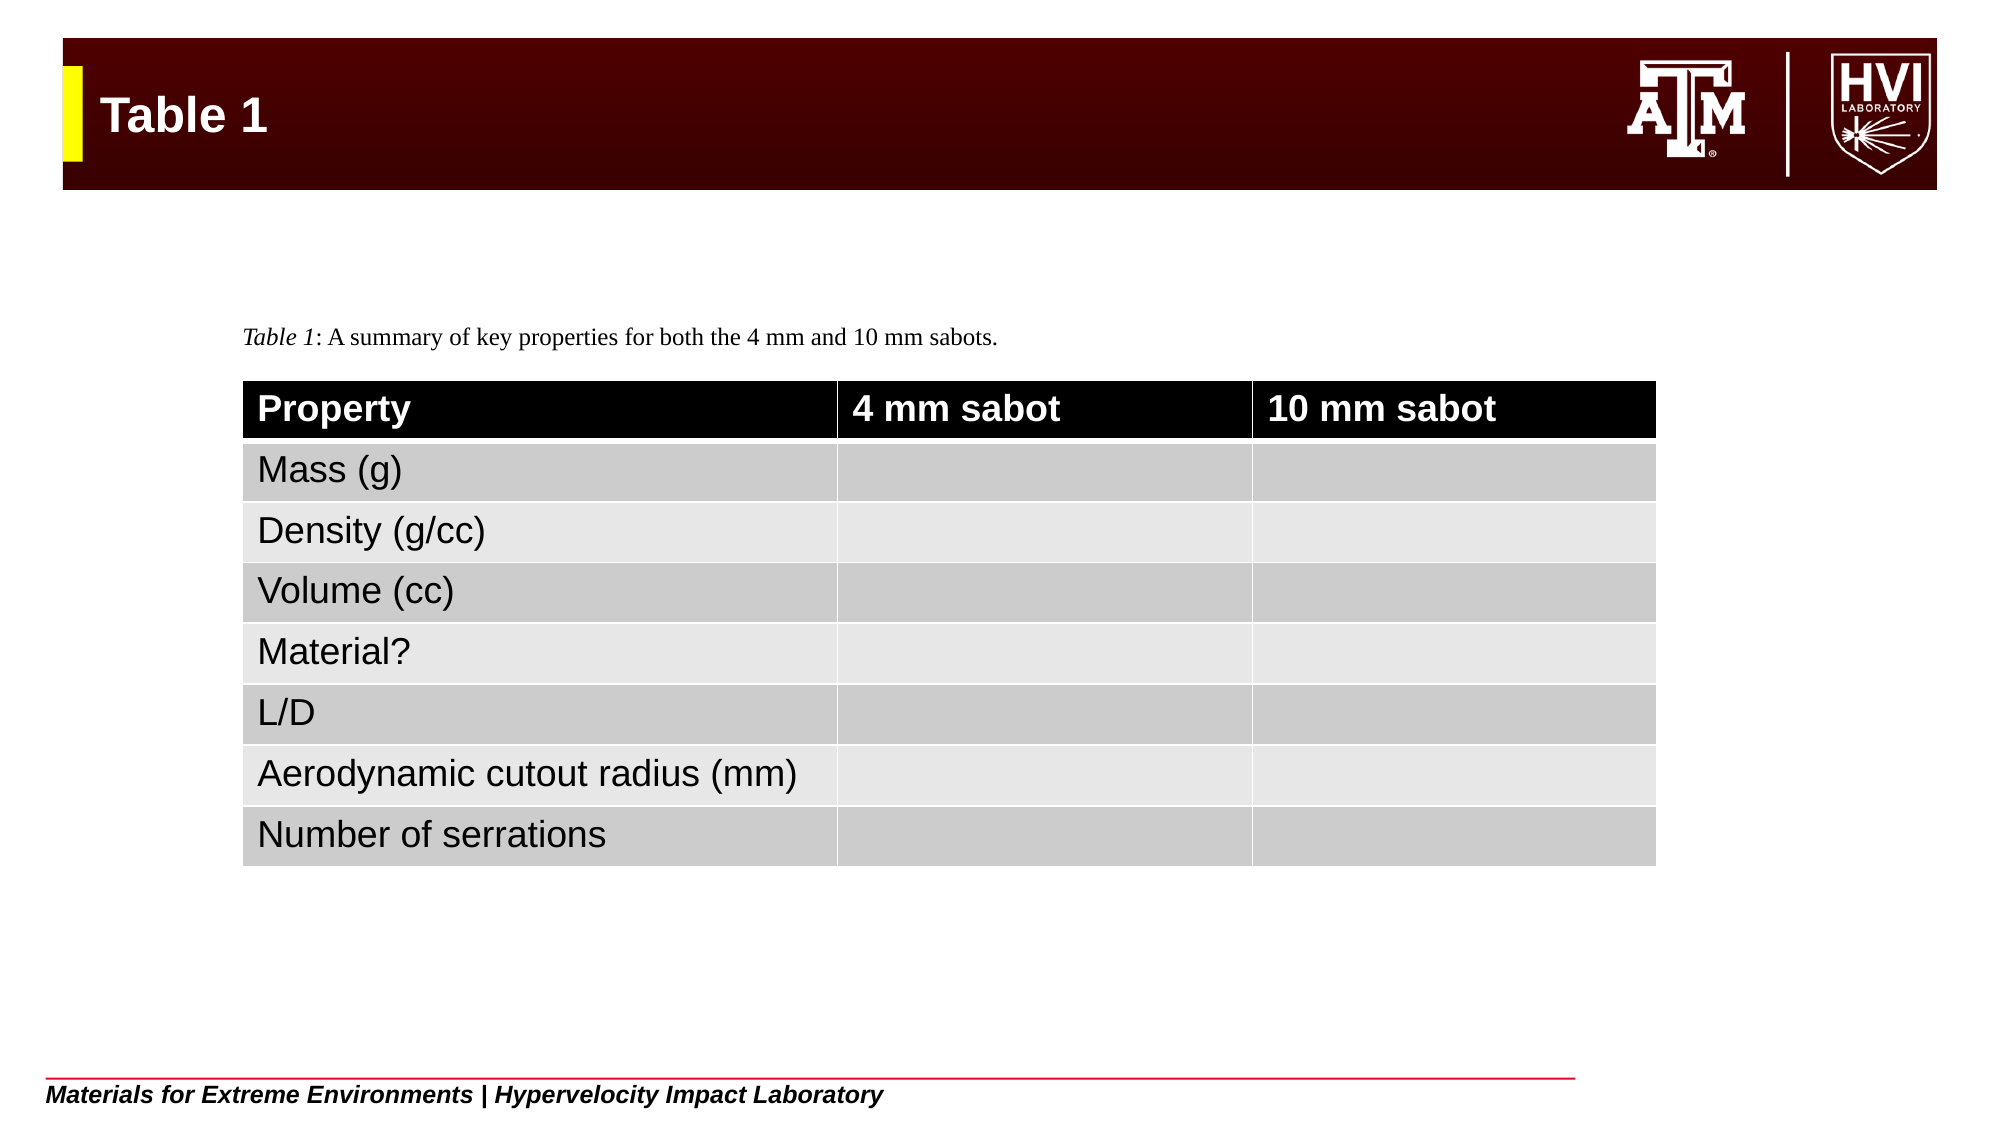

Table 1: A summary of key properties for both the 4 mm and 10 mm sabots.
# Table 1
| Property | 4 mm sabot | 10 mm sabot |
| --- | --- | --- |
| Mass (g) |  |  |
| Density (g/cc) |  |  |
| Volume (cc) |  |  |
| Material? |  |  |
| L/D |  |  |
| Aerodynamic cutout radius (mm) |  |  |
| Number of serrations |  |  |